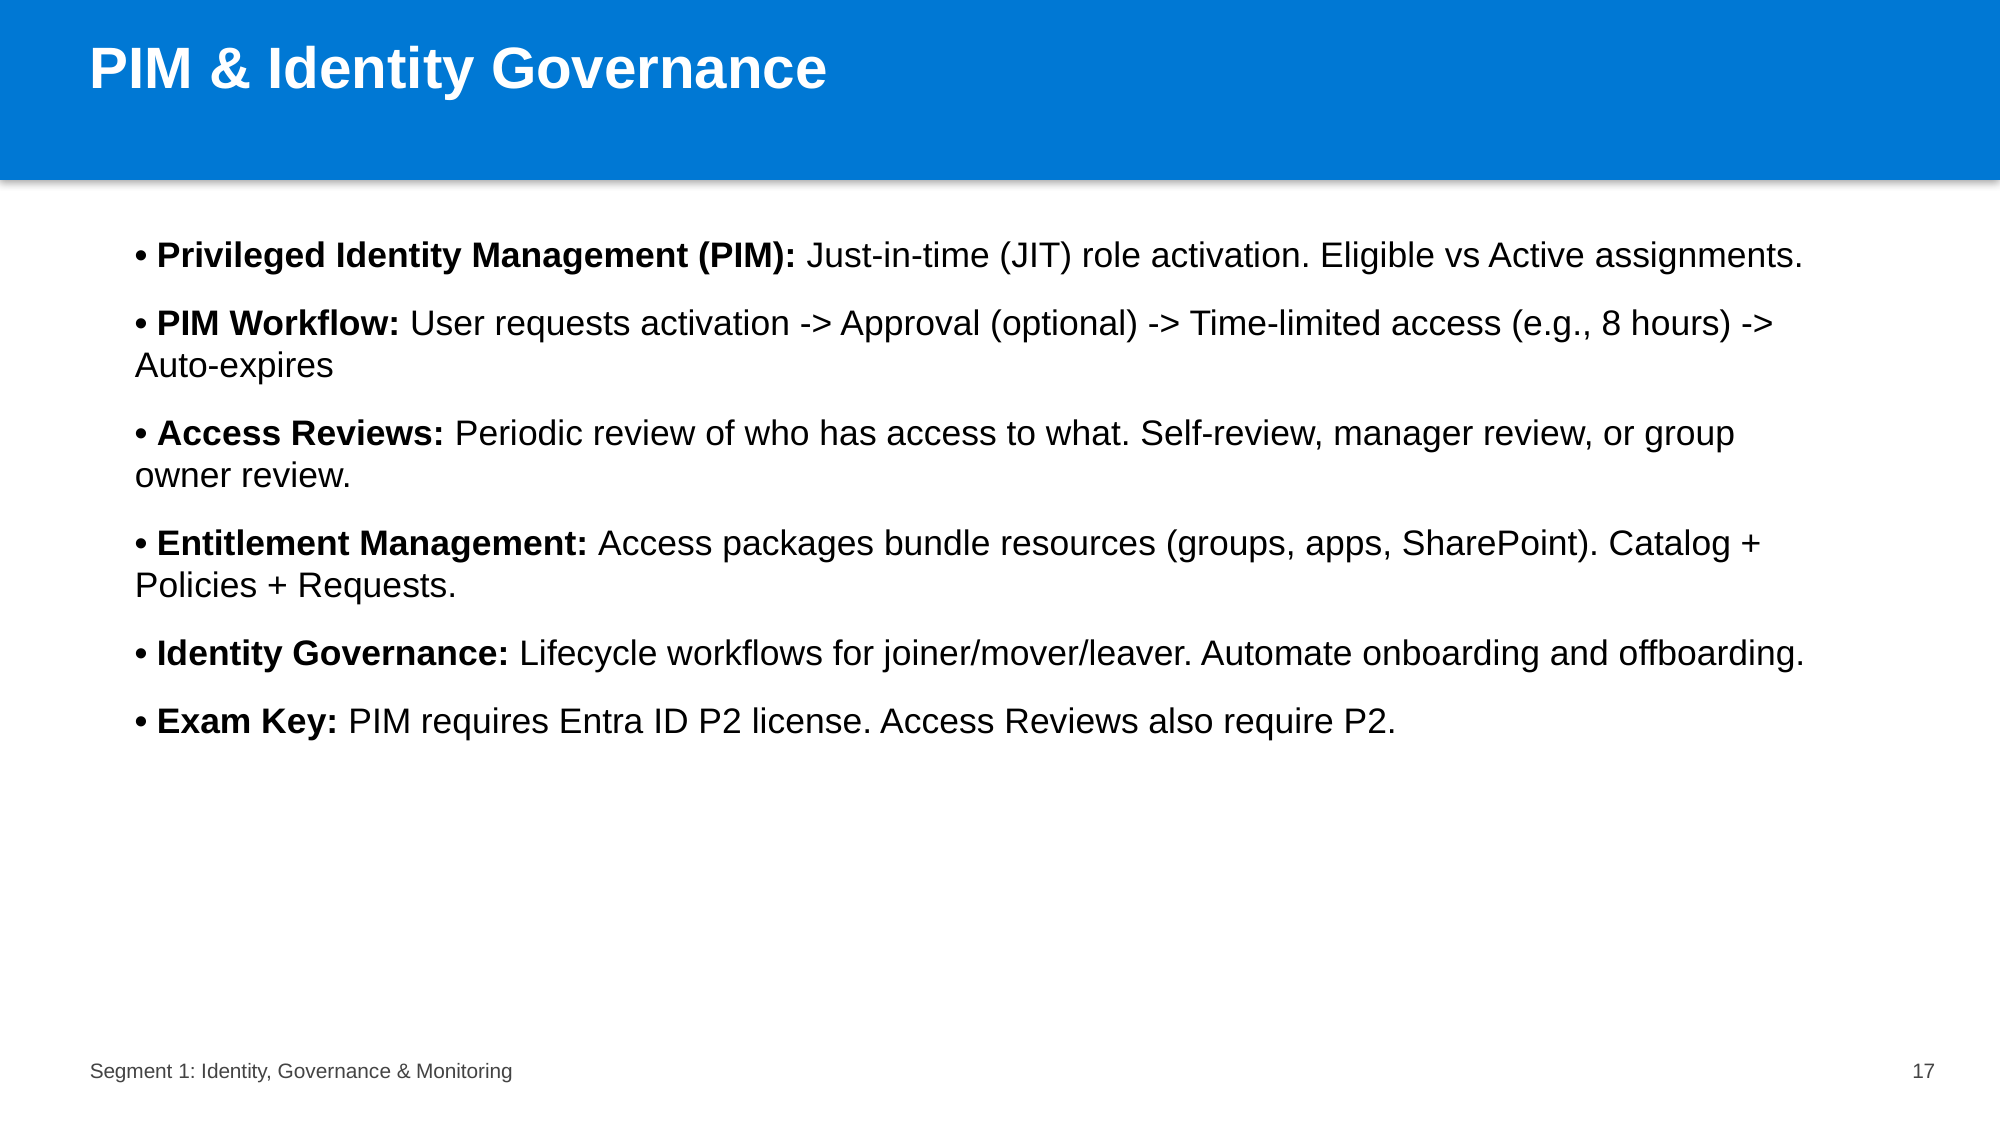

PIM & Identity Governance
• Privileged Identity Management (PIM): Just-in-time (JIT) role activation. Eligible vs Active assignments.
• PIM Workflow: User requests activation -> Approval (optional) -> Time-limited access (e.g., 8 hours) -> Auto-expires
• Access Reviews: Periodic review of who has access to what. Self-review, manager review, or group owner review.
• Entitlement Management: Access packages bundle resources (groups, apps, SharePoint). Catalog + Policies + Requests.
• Identity Governance: Lifecycle workflows for joiner/mover/leaver. Automate onboarding and offboarding.
• Exam Key: PIM requires Entra ID P2 license. Access Reviews also require P2.
Segment 1: Identity, Governance & Monitoring
17